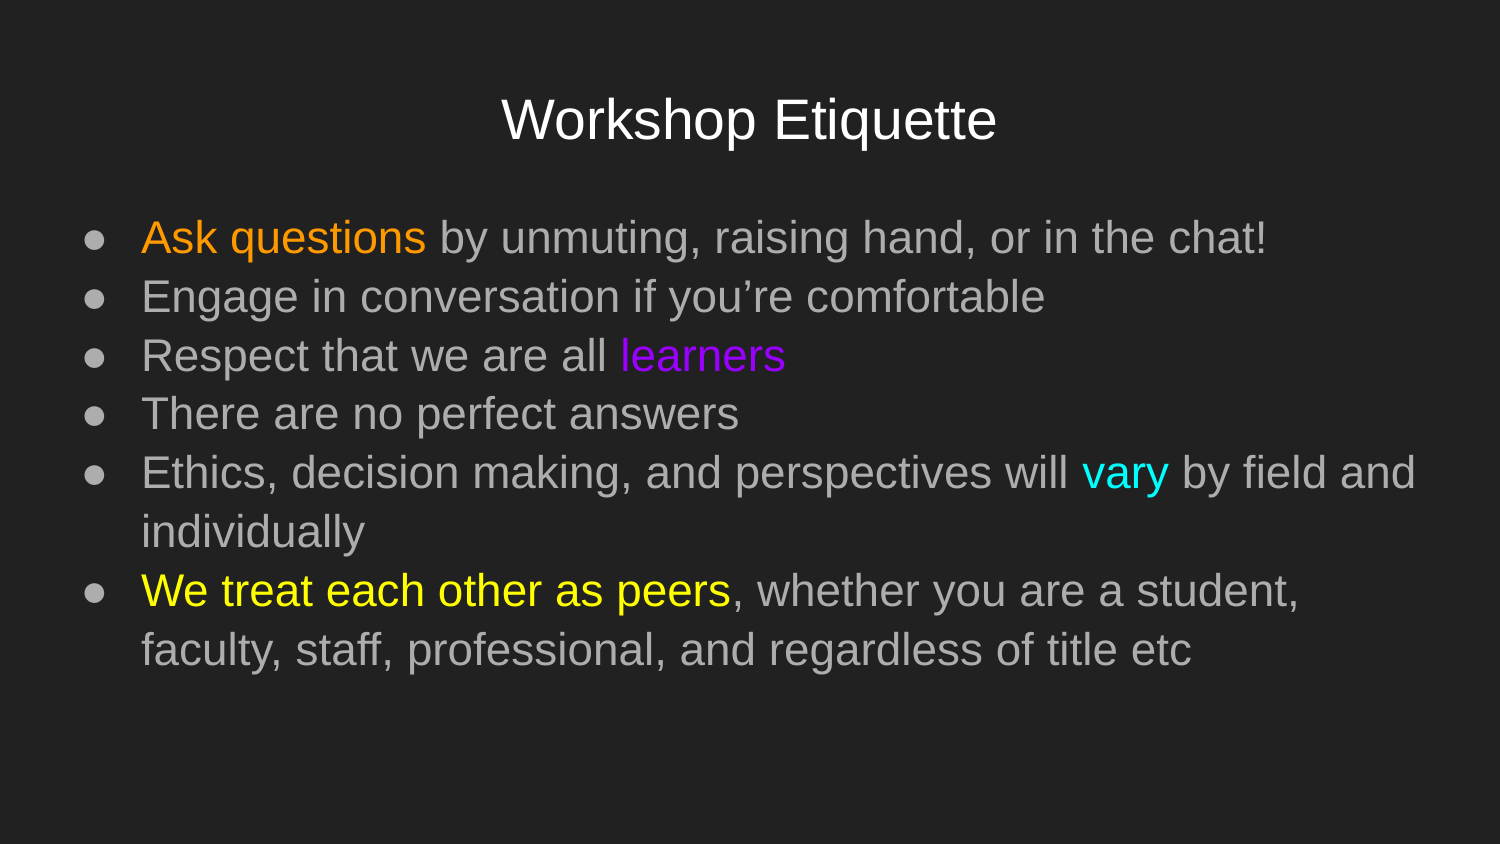

# Workshop Etiquette
Ask questions by unmuting, raising hand, or in the chat!
Engage in conversation if you’re comfortable
Respect that we are all learners
There are no perfect answers
Ethics, decision making, and perspectives will vary by field and individually
We treat each other as peers, whether you are a student, faculty, staff, professional, and regardless of title etc